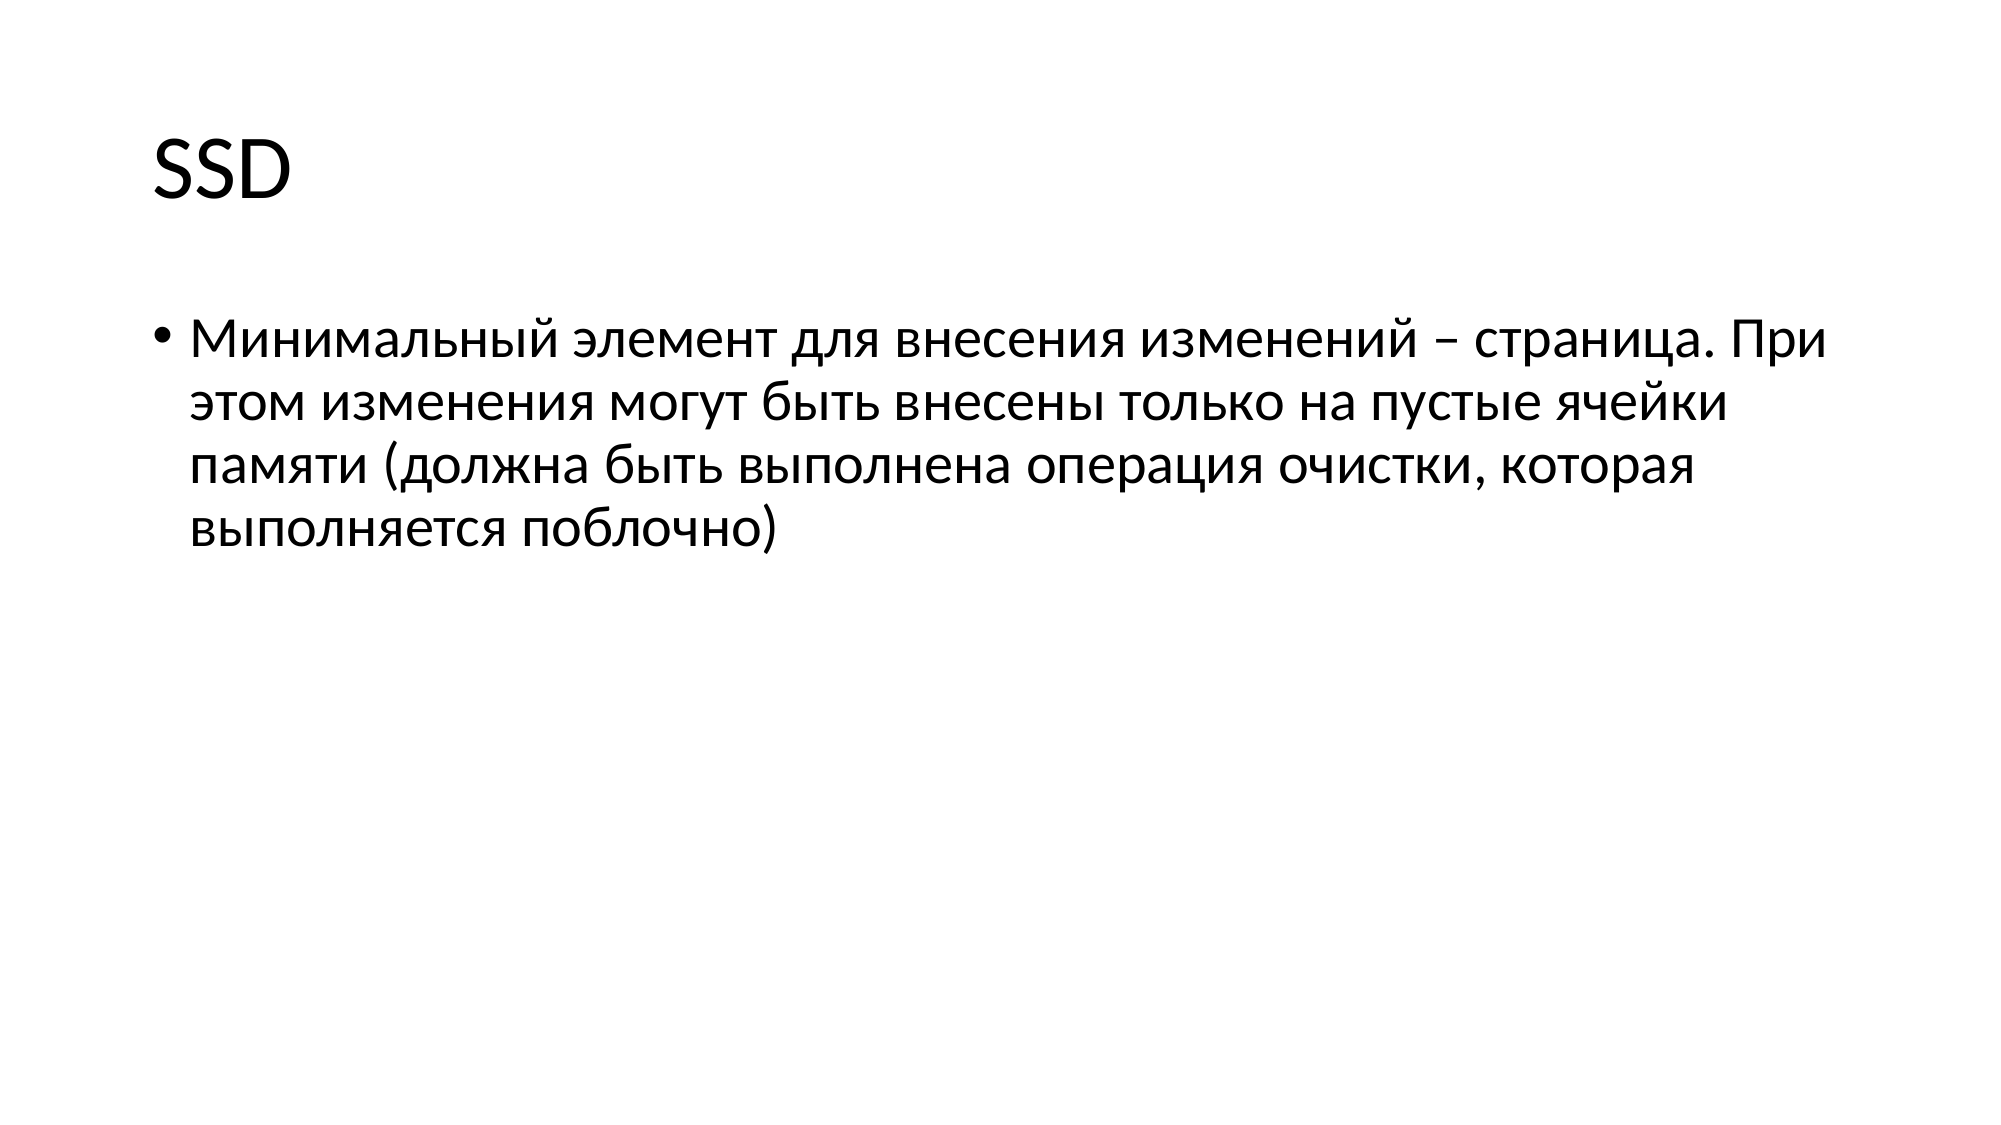

# SSD
Минимальный элемент для внесения изменений – страница. При этом изменения могут быть внесены только на пустые ячейки памяти (должна быть выполнена операция очистки, которая выполняется поблочно)